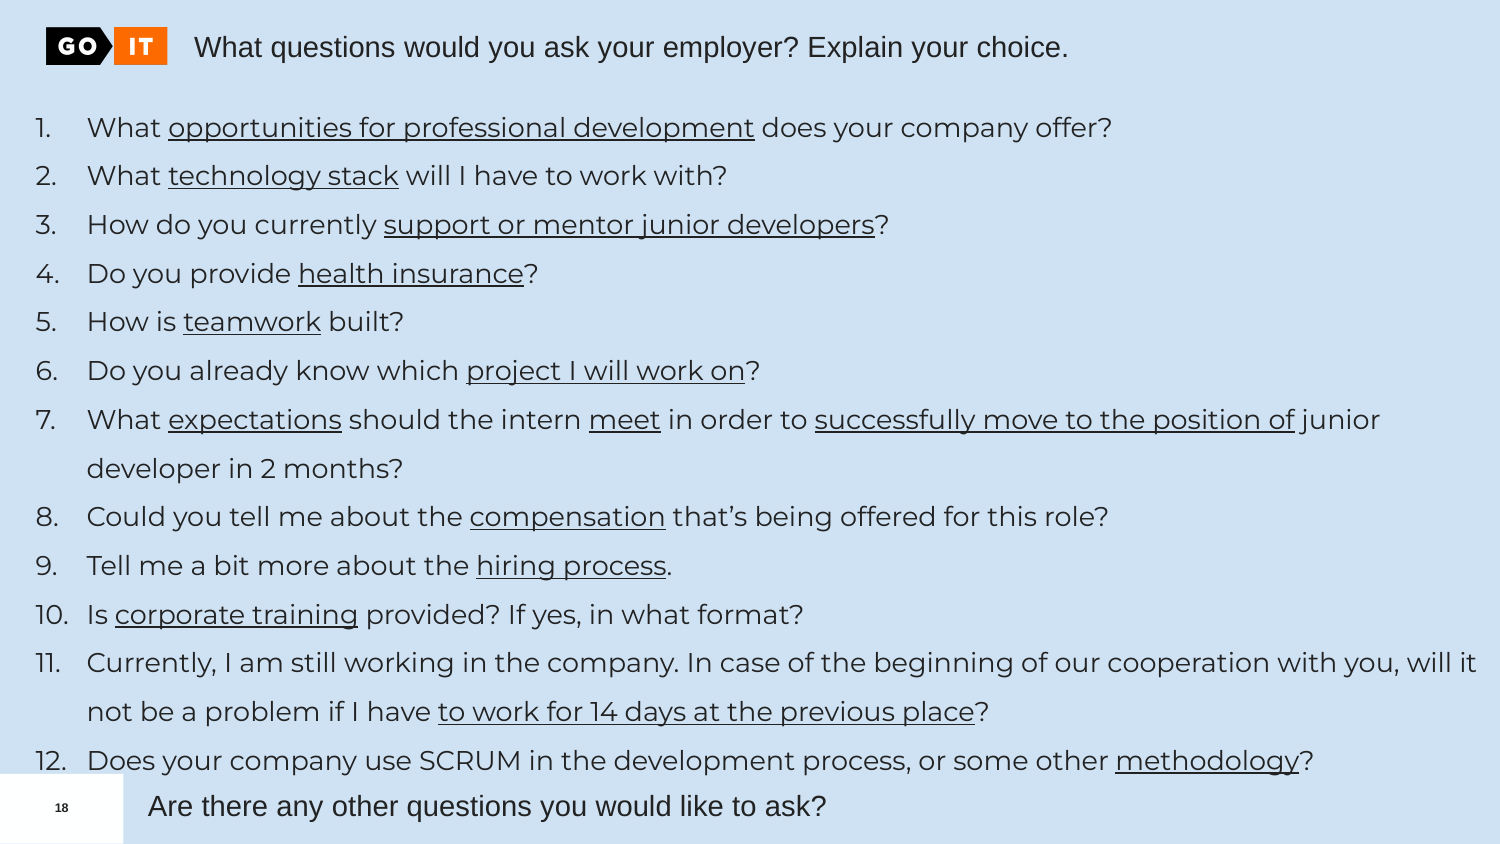

What questions would you ask your employer? Explain your choice.
What opportunities for professional development does your company offer?
What technology stack will I have to work with?
How do you currently support or mentor junior developers?
Do you provide health insurance?
How is teamwork built?
Do you already know which project I will work on?
What expectations should the intern meet in order to successfully move to the position of junior developer in 2 months?
Could you tell me about the compensation that’s being offered for this role?
Tell me a bit more about the hiring process.
Is corporate training provided? If yes, in what format?
Currently, I am still working in the company. In case of the beginning of our cooperation with you, will it not be a problem if I have to work for 14 days at the previous place?
Does your company use SCRUM in the development process, or some other methodology?
Are there any other questions you would like to ask?